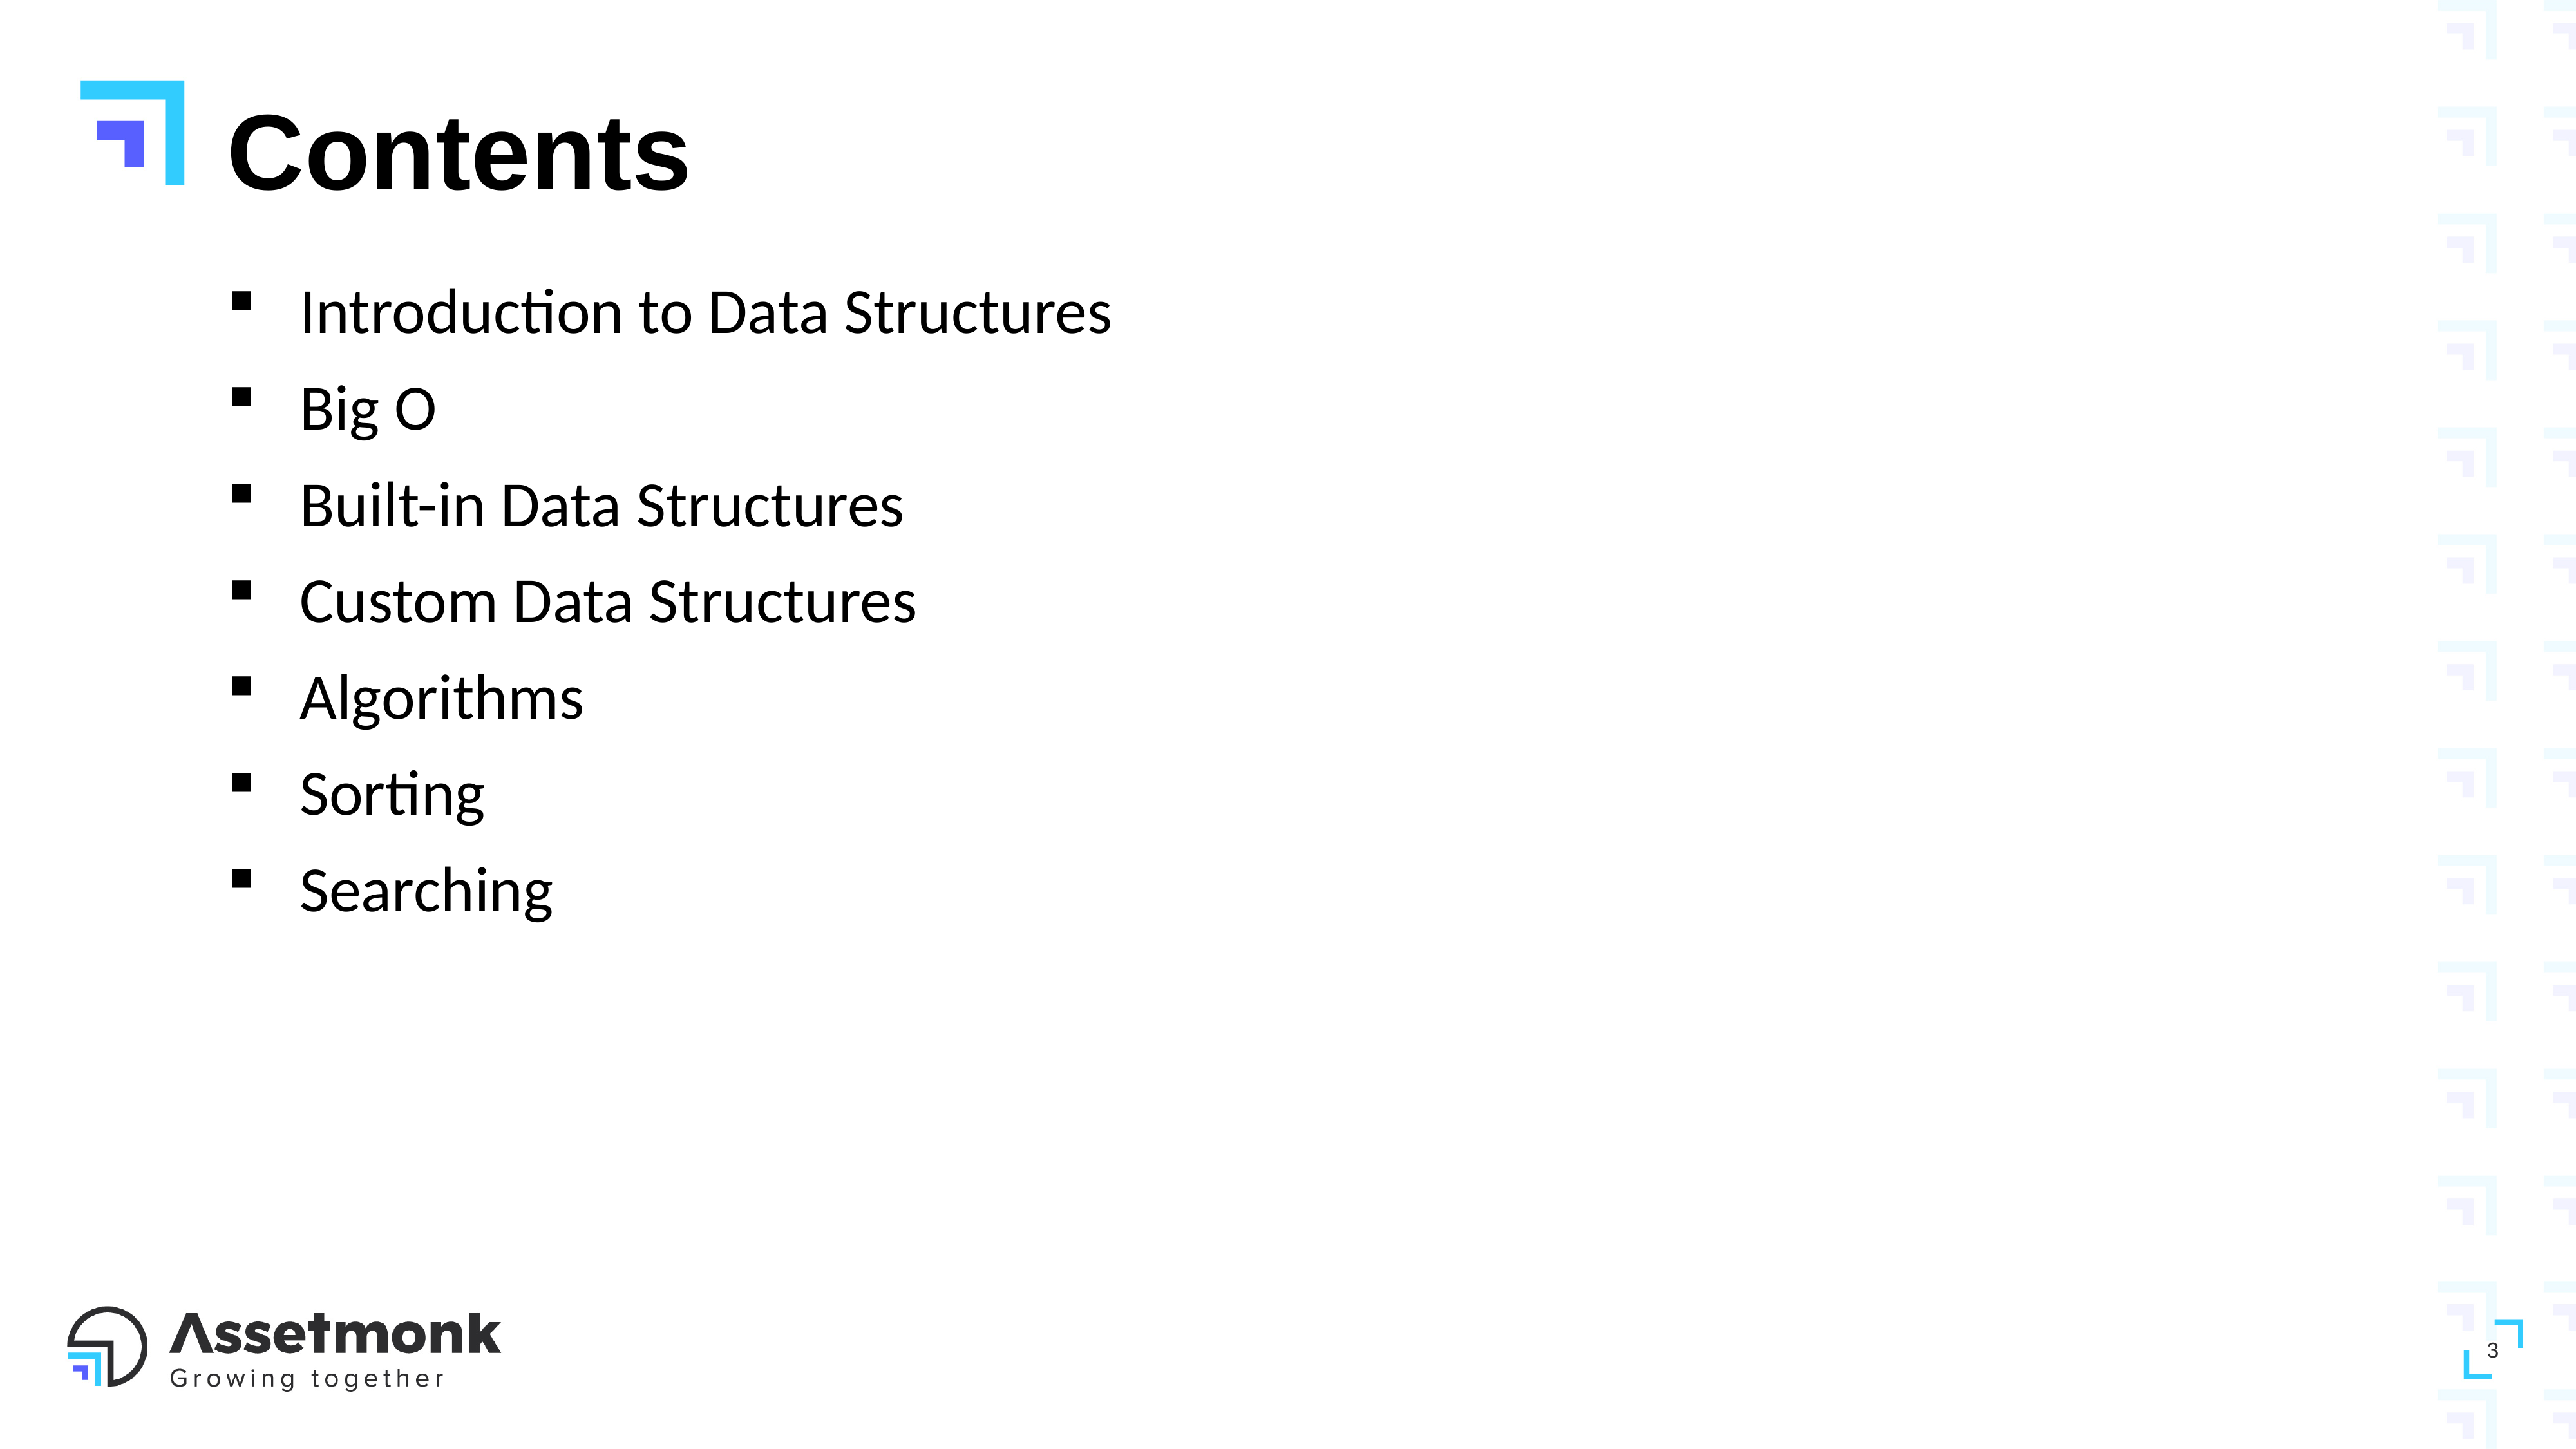

# Contents
Introduction to Data Structures
Big O
Built-in Data Structures
Custom Data Structures
Algorithms
Sorting
Searching
3